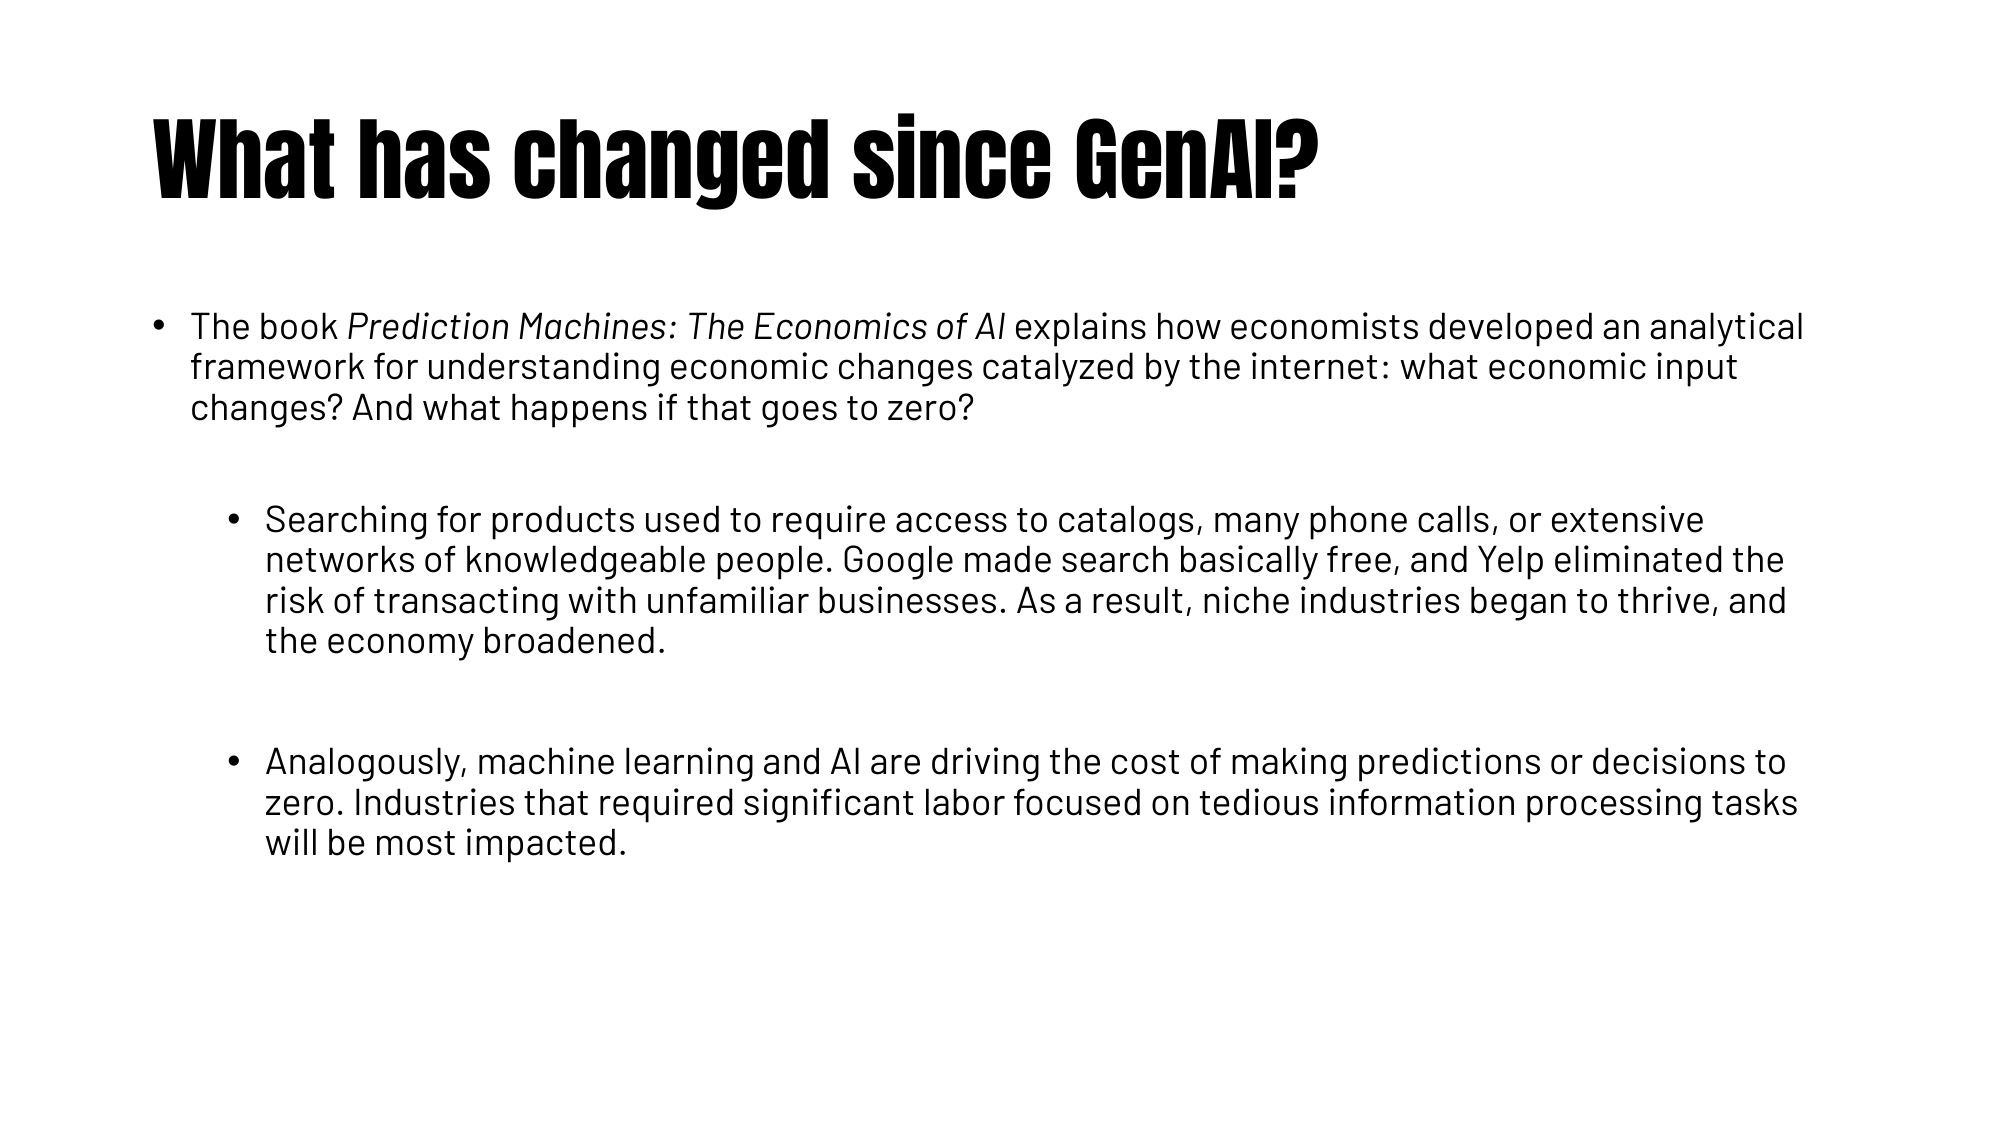

# What has changed since GenAI?
The book Prediction Machines: The Economics of AI explains how economists developed an analytical framework for understanding economic changes catalyzed by the internet: what economic input changes? And what happens if that goes to zero?

Searching for products used to require access to catalogs, many phone calls, or extensive networks of knowledgeable people. Google made search basically free, and Yelp eliminated the risk of transacting with unfamiliar businesses. As a result, niche industries began to thrive, and the economy broadened.

Analogously, machine learning and AI are driving the cost of making predictions or decisions to zero. Industries that required significant labor focused on tedious information processing tasks will be most impacted.